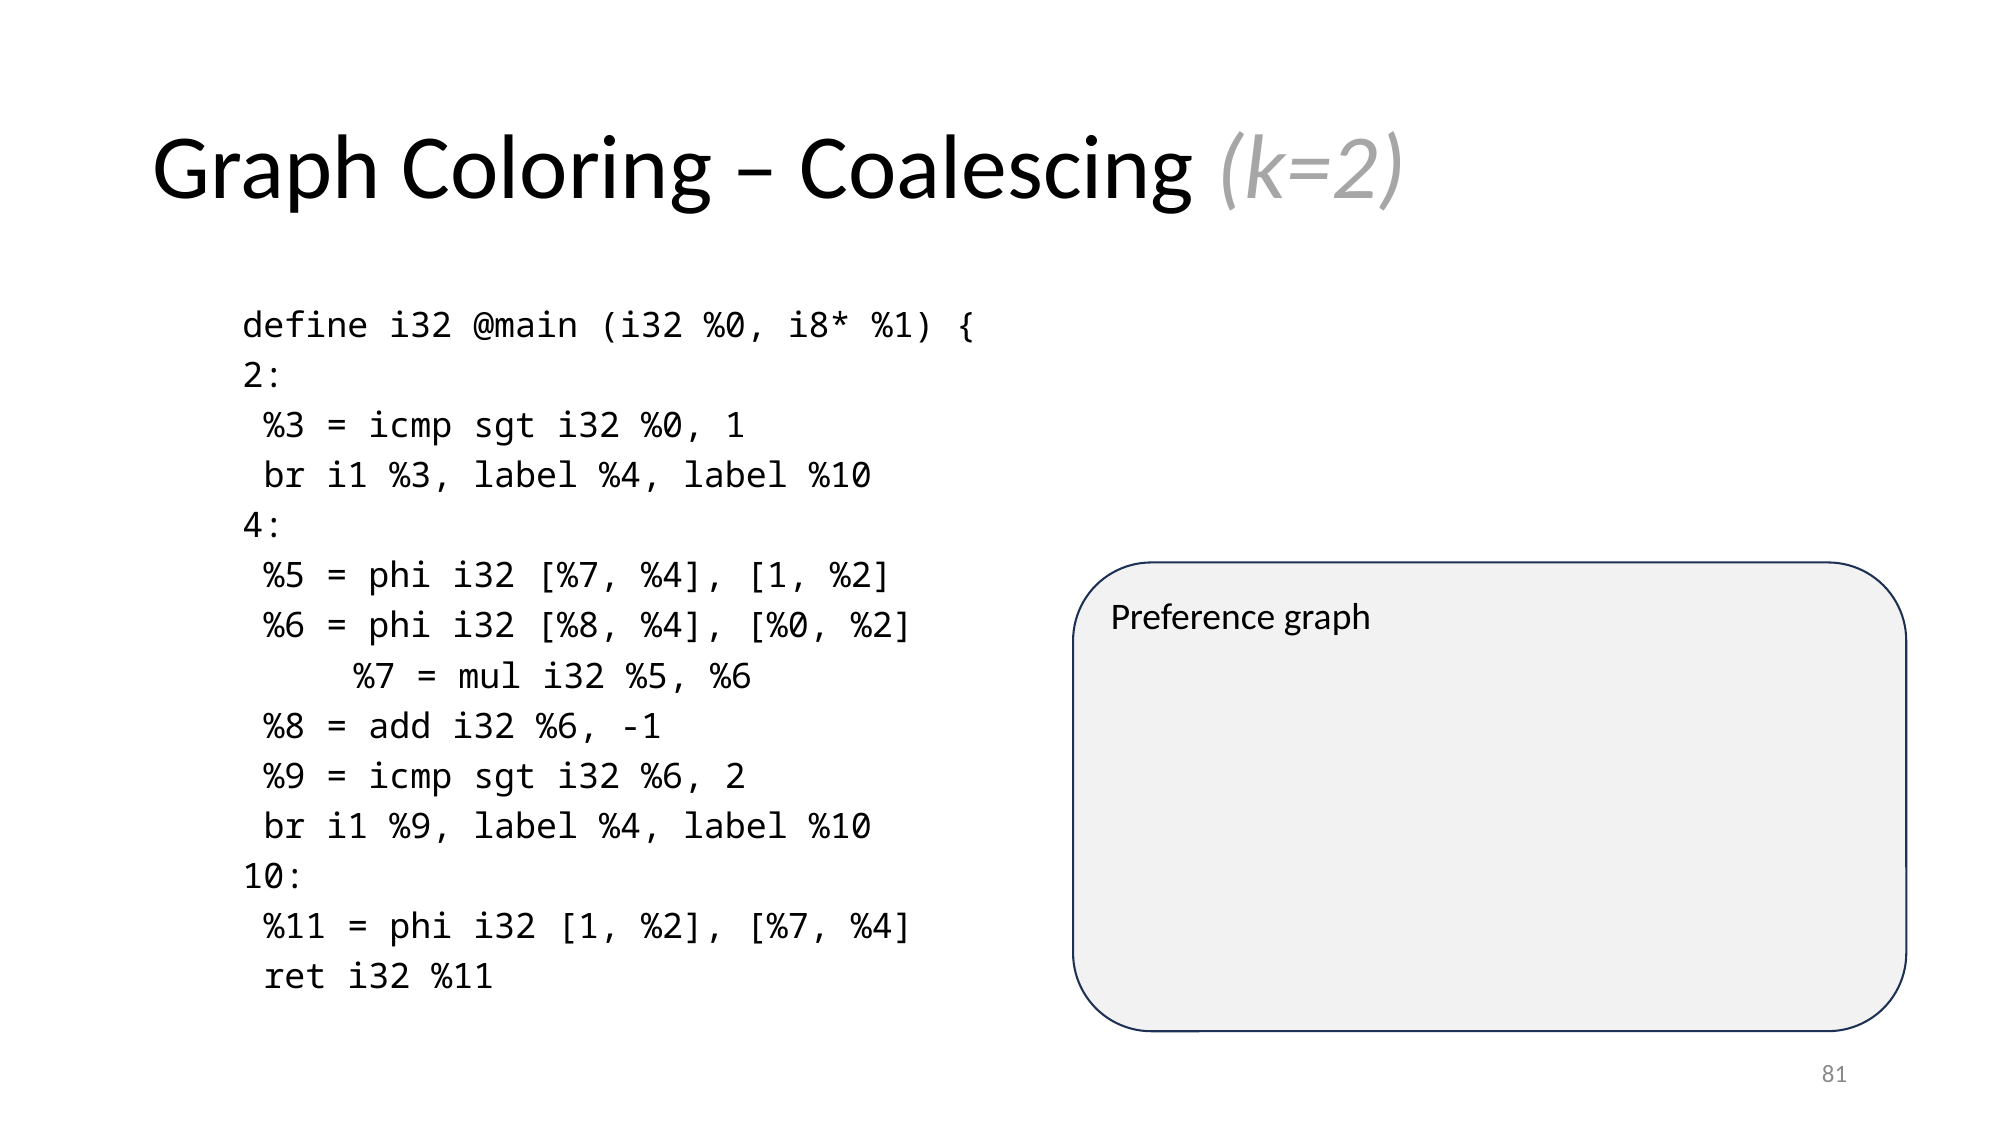

# Graph Coloring – Coalescing (k=2)
	define i32 @main (i32 %0, i8* %1) {
	2:
	 %3 = icmp sgt i32 %0, 1
	 br i1 %3, label %4, label %10
	4:
	 %5 = phi i32 [%7, %4], [1, %2]
	 %6 = phi i32 [%8, %4], [%0, %2]
     	 %7 = mul i32 %5, %6
	 %8 = add i32 %6, -1
	 %9 = icmp sgt i32 %6, 2
	 br i1 %9, label %4, label %10
	10:
	 %11 = phi i32 [1, %2], [%7, %4]
	 ret i32 %11

Preference graph
81